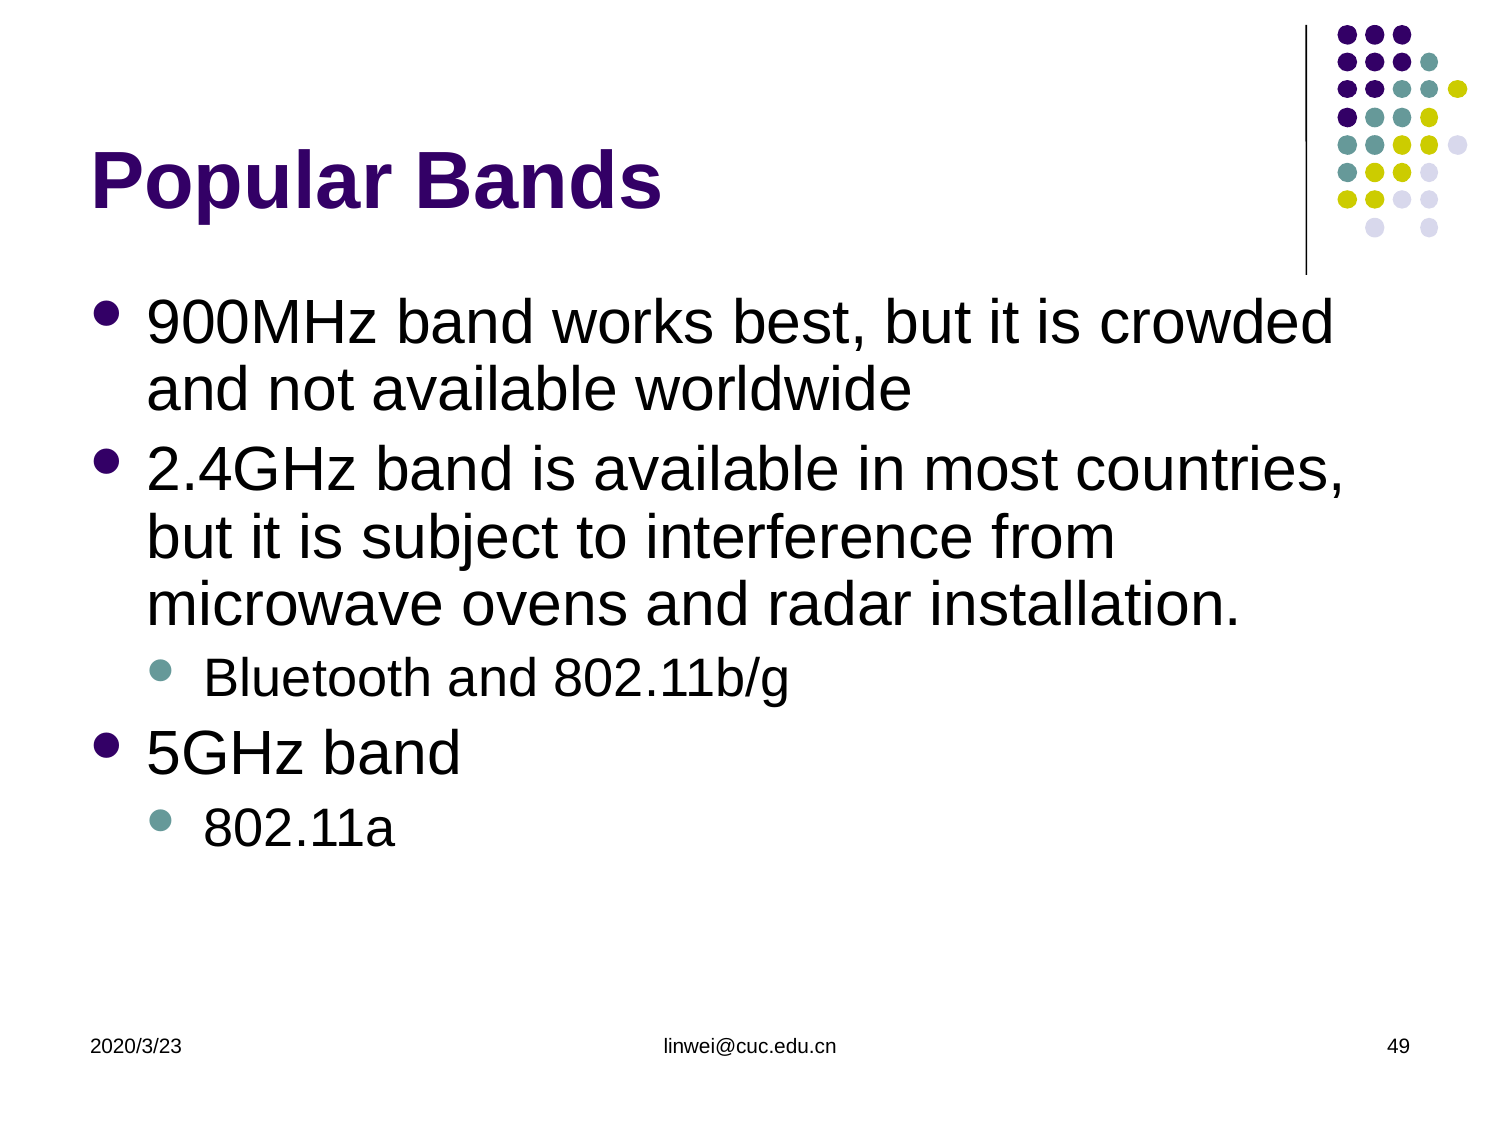

# Popular Bands
900MHz band works best, but it is crowded and not available worldwide
2.4GHz band is available in most countries, but it is subject to interference from microwave ovens and radar installation.
Bluetooth and 802.11b/g
5GHz band
802.11a

2020/3/23
linwei@cuc.edu.cn
49